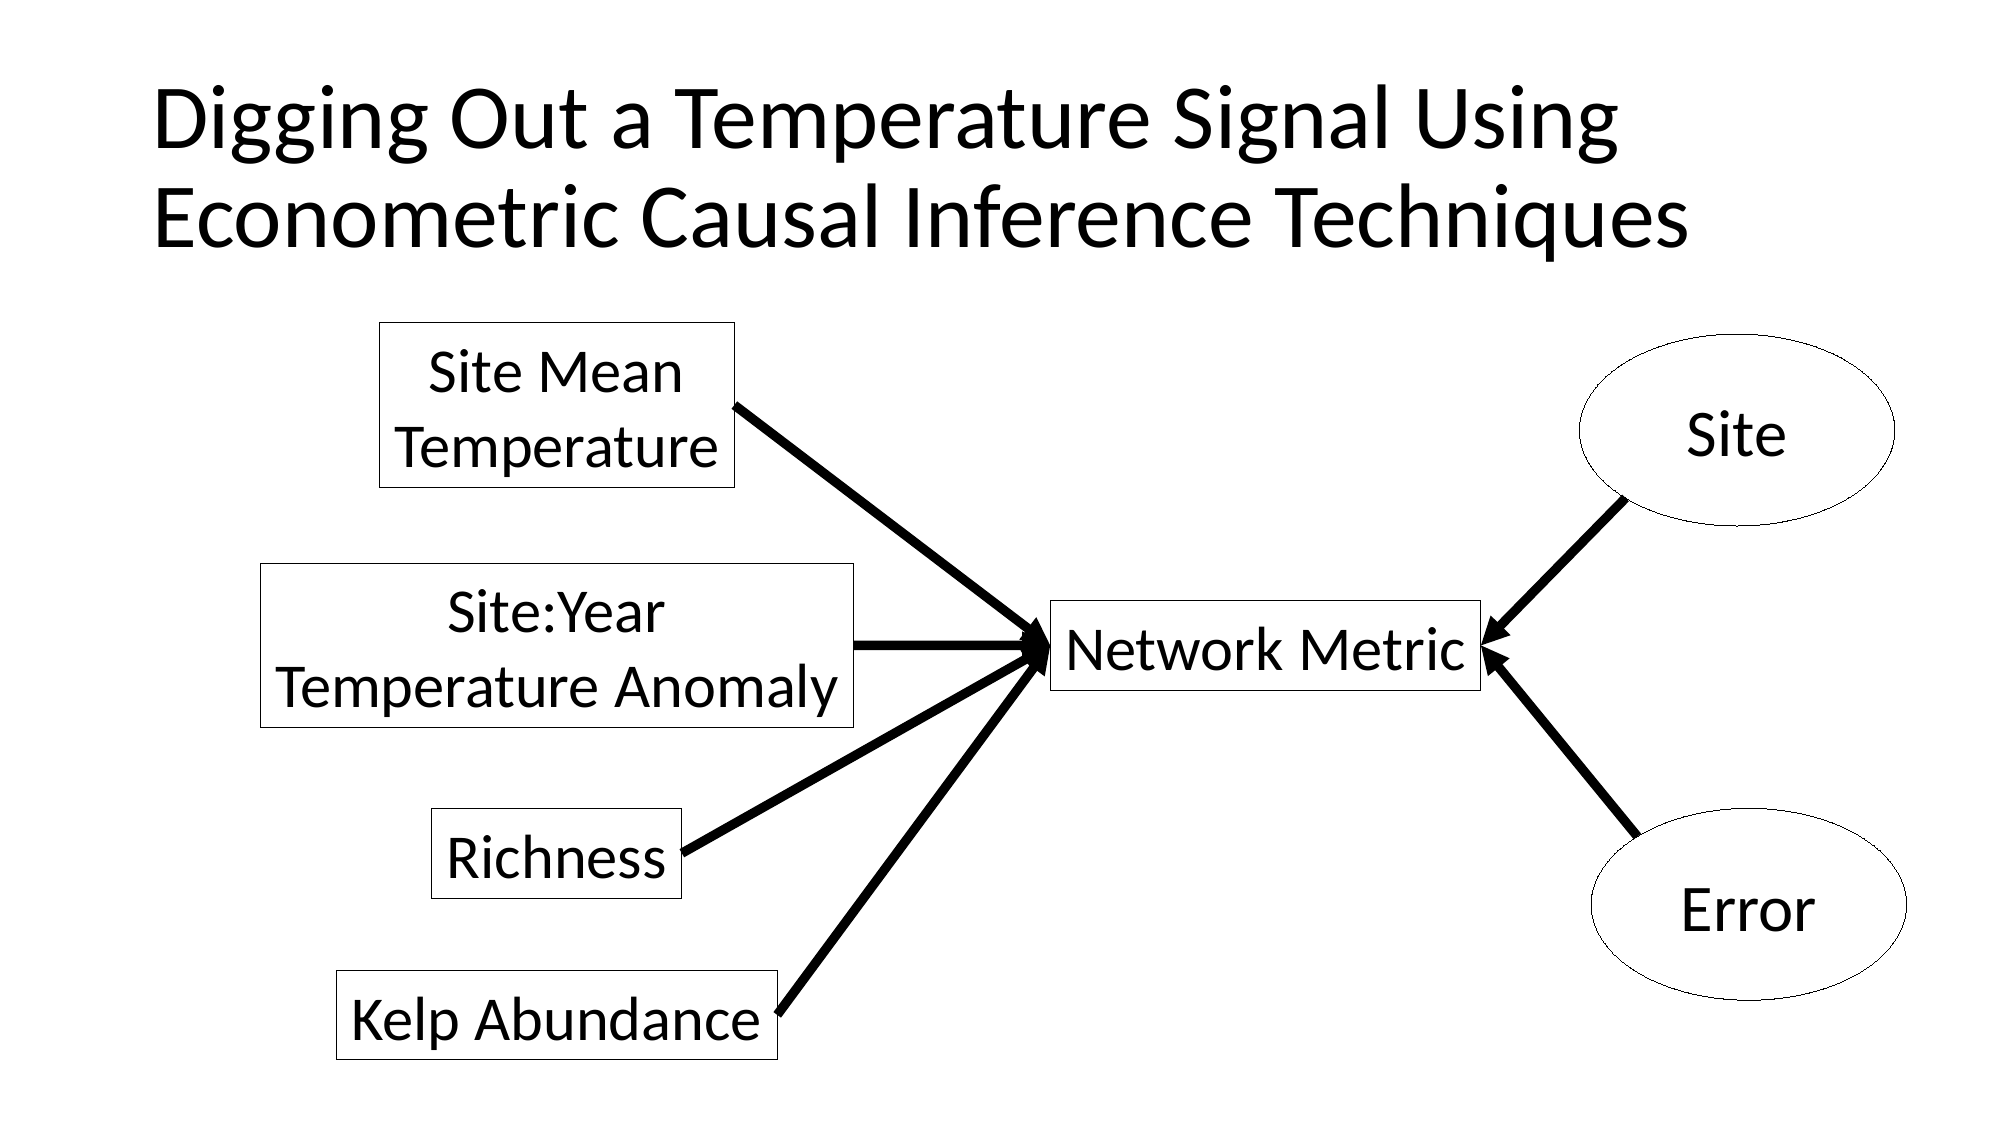

# Digging Out a Temperature Signal Using Econometric Causal Inference Techniques
Site Mean
Temperature
Site
Site:Year
Temperature Anomaly
Network Metric
Richness
Error
Kelp Abundance